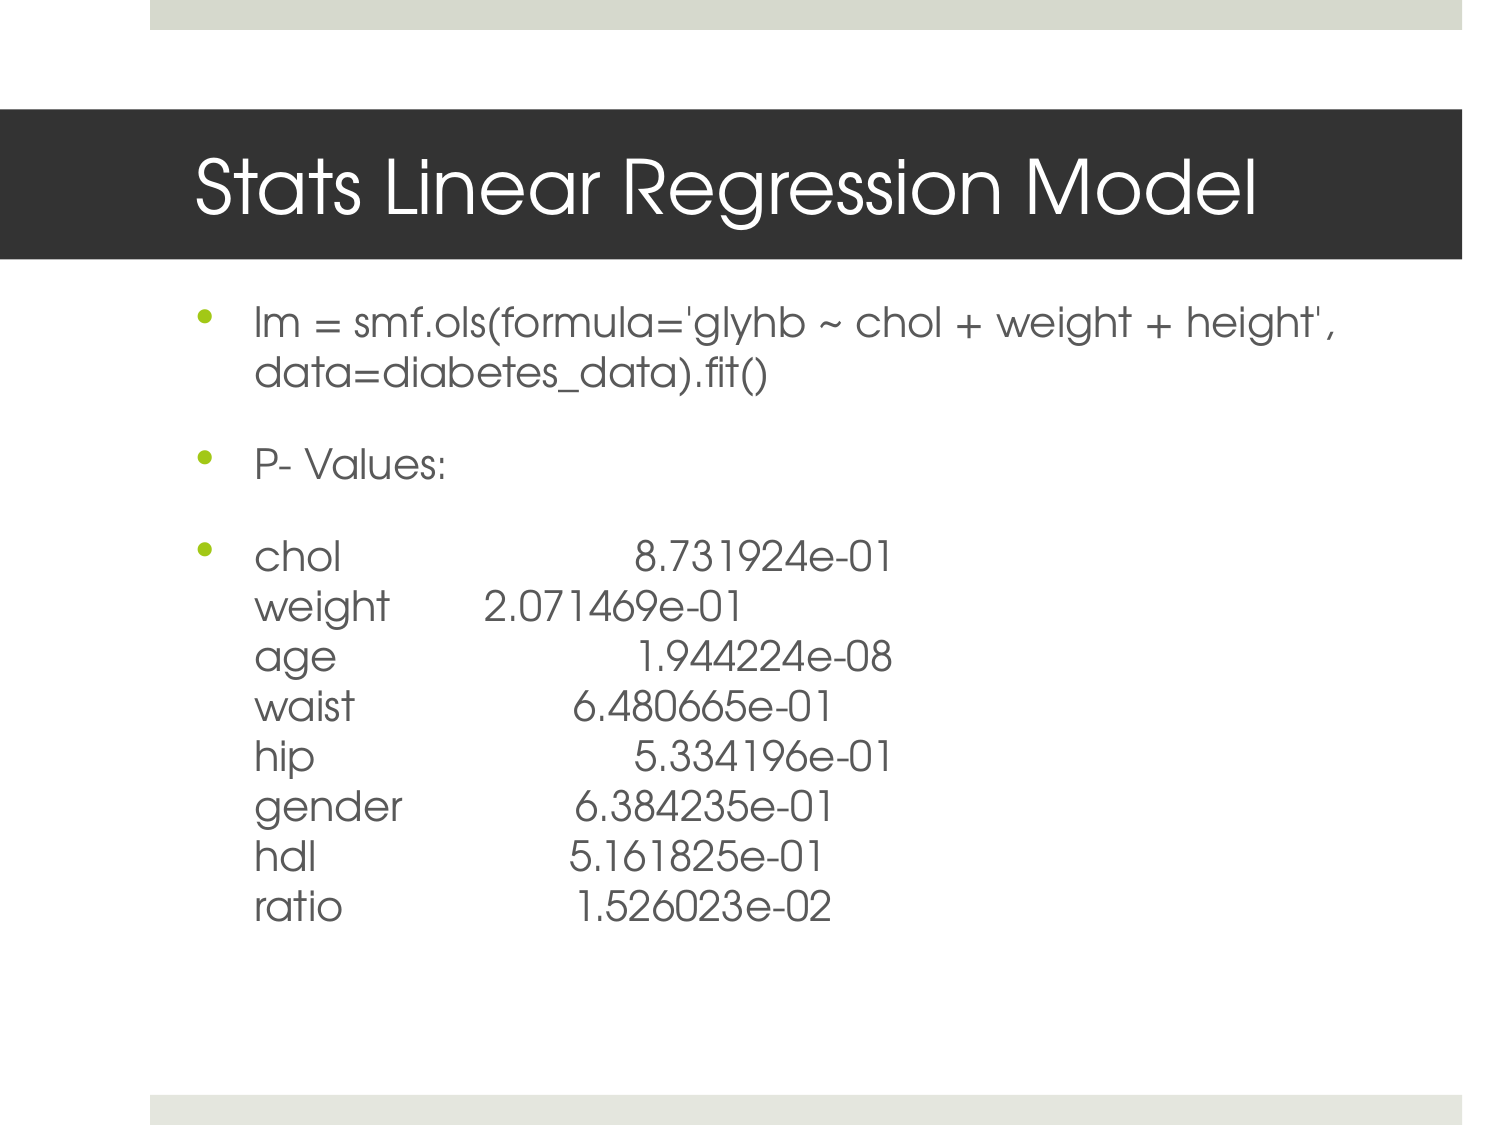

# Stats Linear Regression Model
lm = smf.ols(formula='glyhb ~ chol + weight + height', data=diabetes_data).fit()
P- Values:
chol	                    8.731924e-01
weight	       2.071469e-01
age		       1.944224e-08
waist                   6.480665e-01
hip          	       5.334196e-01
gender               6.384235e-01
hdl                      5.161825e-01
ratio                    1.526023e-02